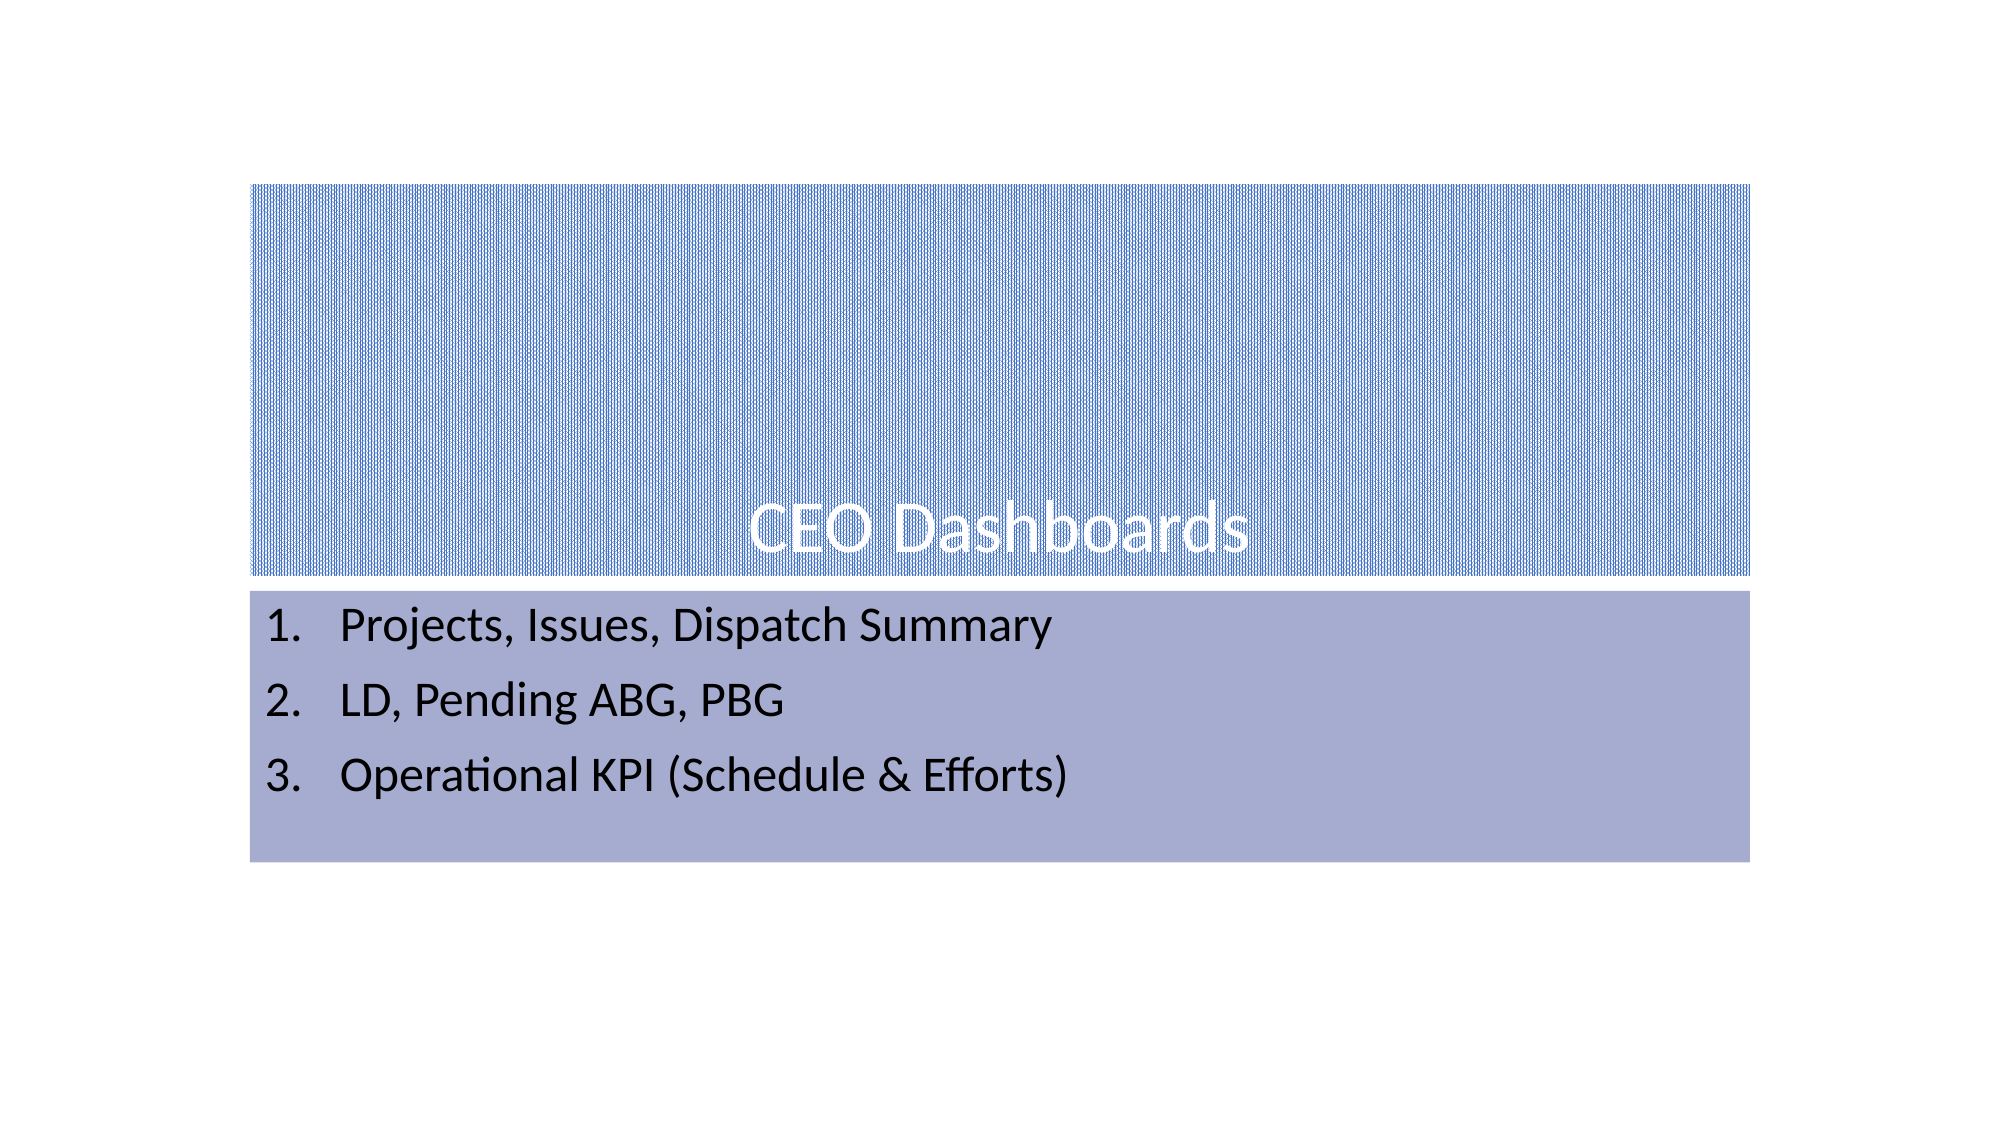

# CEO Dashboards
Projects, Issues, Dispatch Summary
LD, Pending ABG, PBG
Operational KPI (Schedule & Efforts)